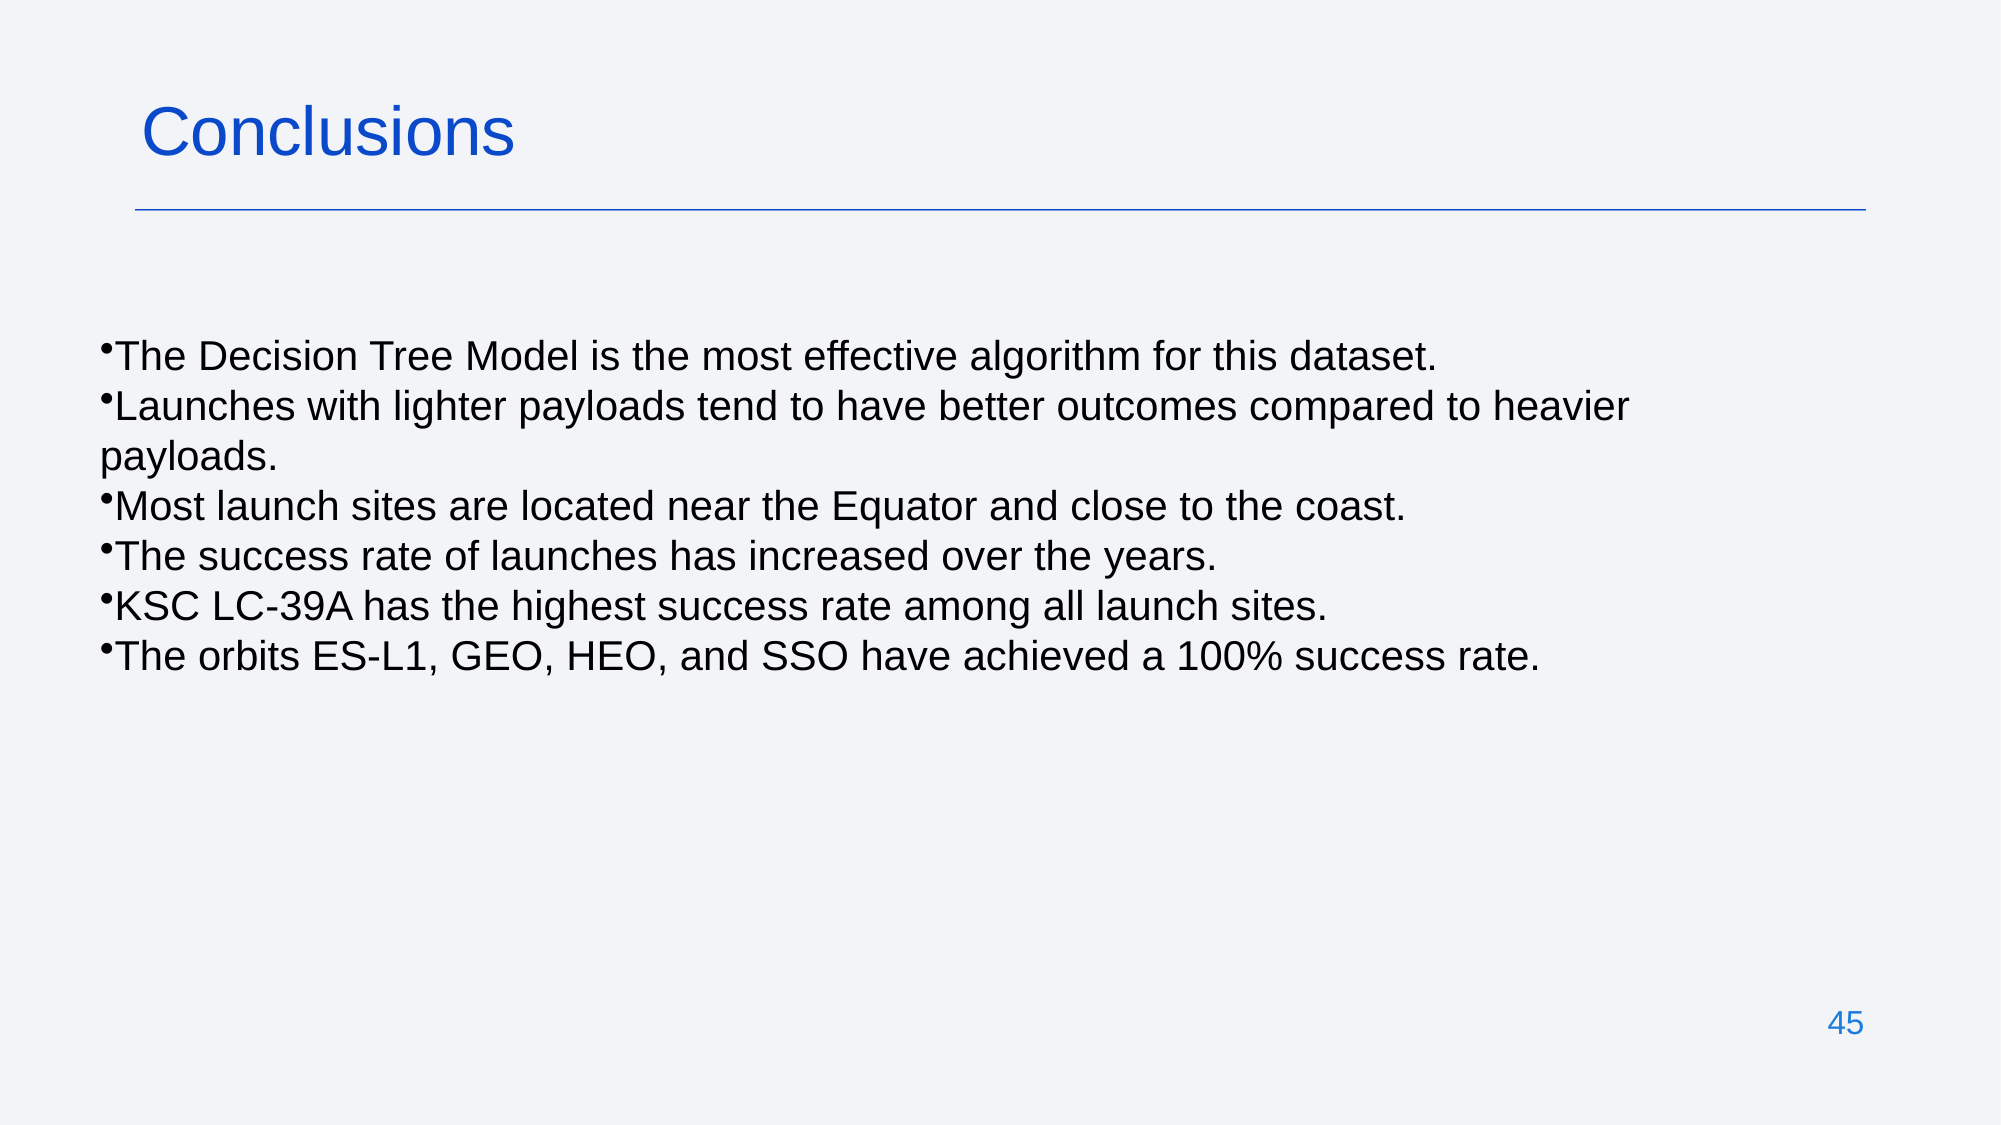

Conclusions

The Decision Tree Model is the most effective algorithm for this dataset.
Launches with lighter payloads tend to have better outcomes compared to heavier payloads.
Most launch sites are located near the Equator and close to the coast.
The success rate of launches has increased over the years.
KSC LC-39A has the highest success rate among all launch sites.
The orbits ES-L1, GEO, HEO, and SSO have achieved a 100% success rate.
45